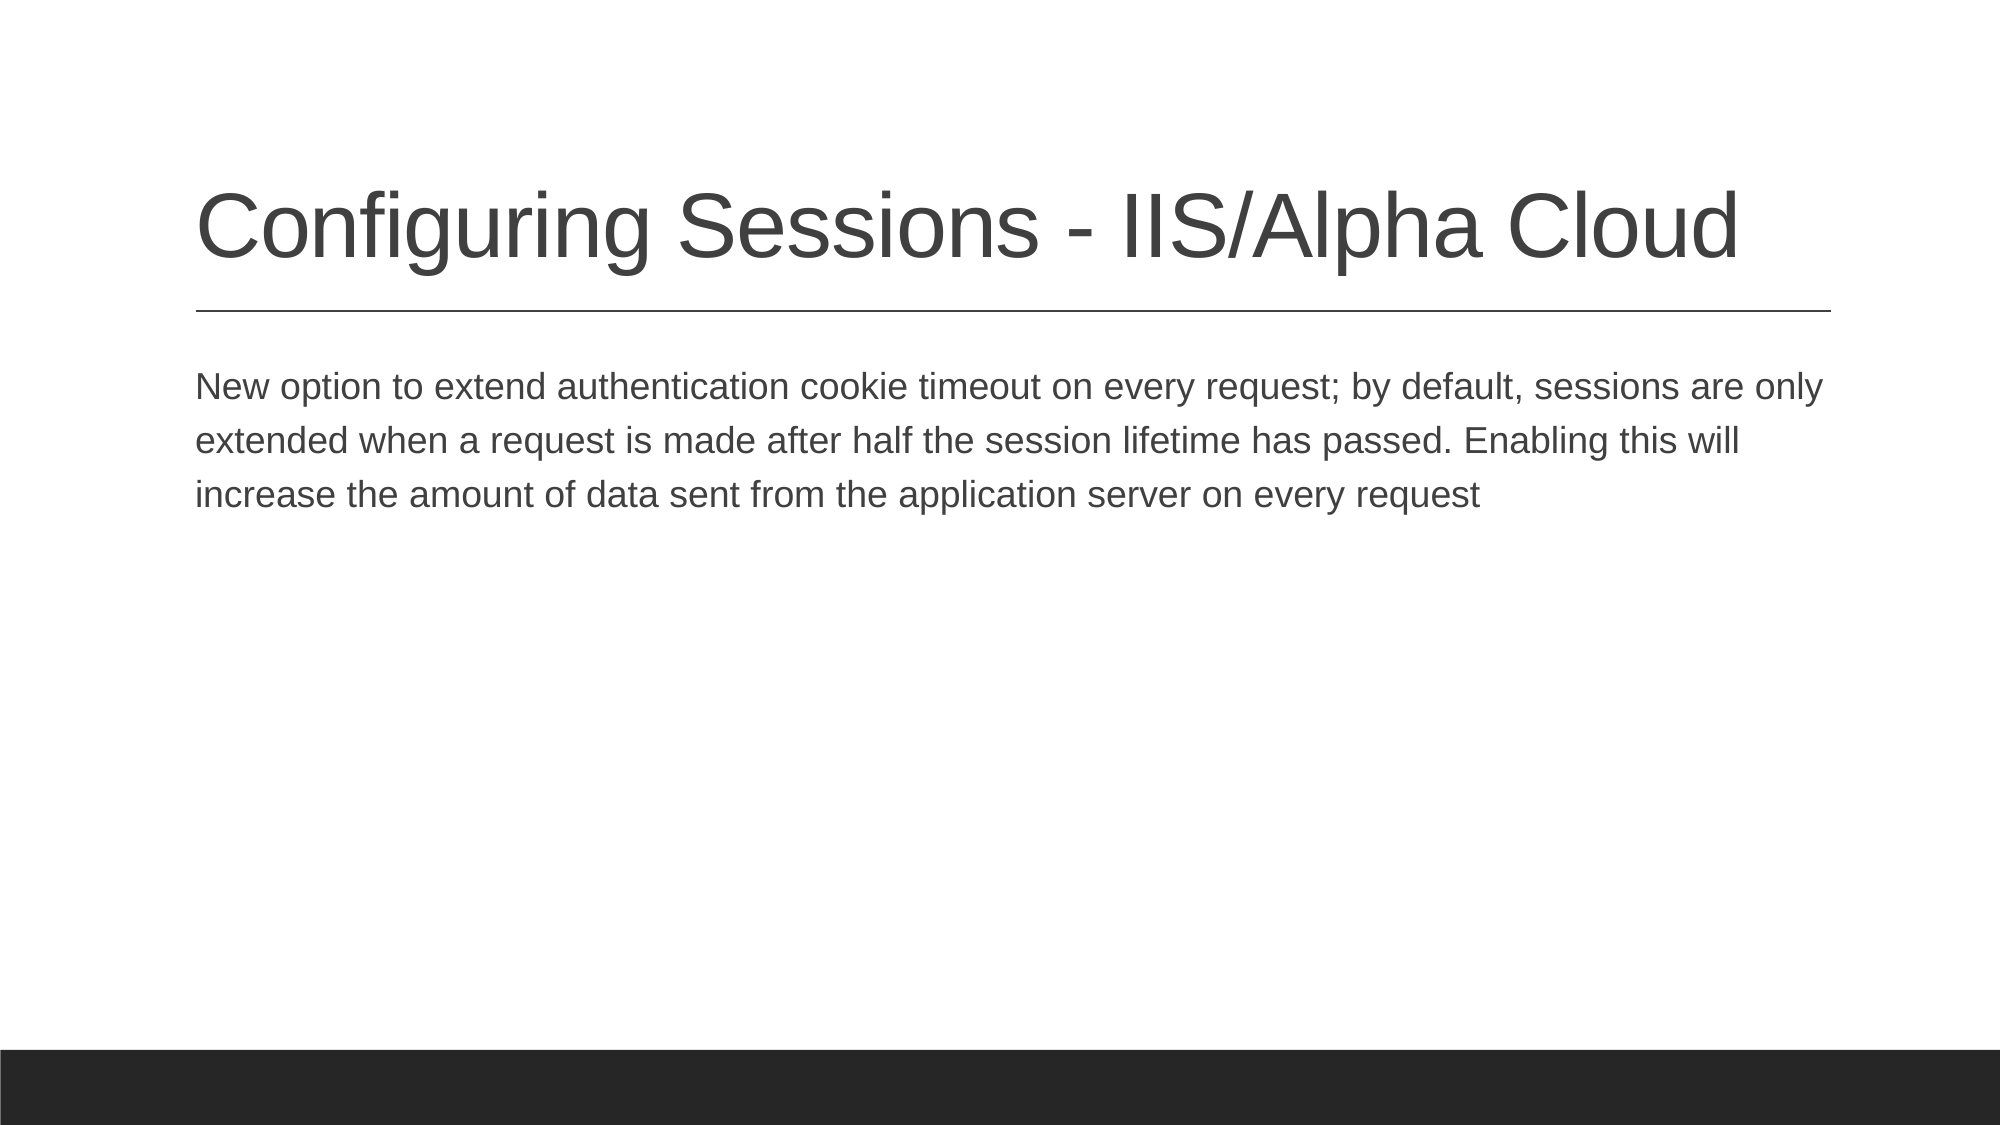

# Configuring Sessions - IIS/Alpha Cloud
New option to extend authentication cookie timeout on every request; by default, sessions are only extended when a request is made after half the session lifetime has passed. Enabling this will increase the amount of data sent from the application server on every request